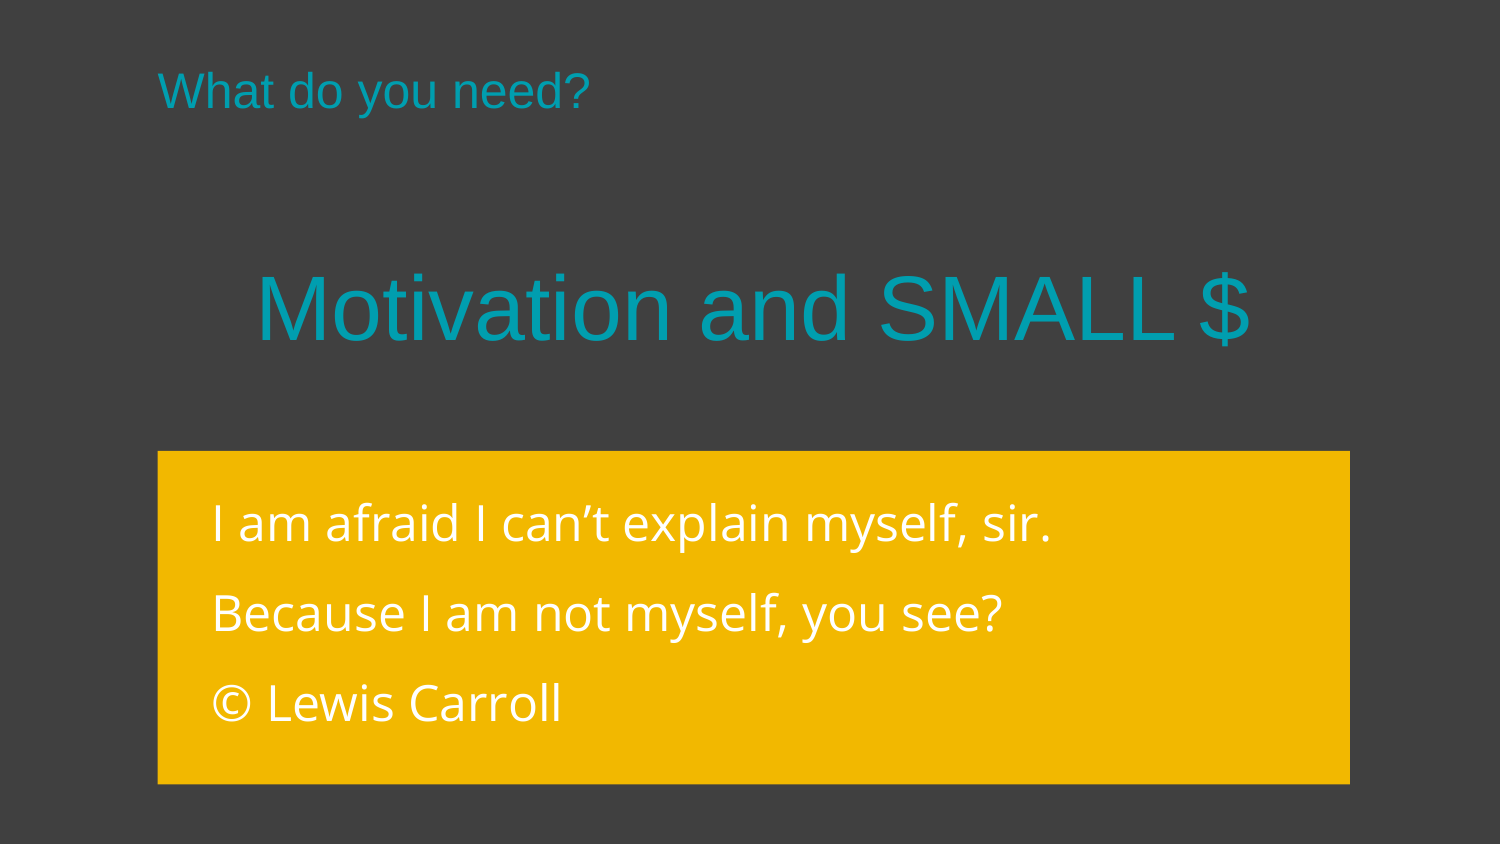

What do you need?
Motivation and SMALL $

I am afraid I can’t explain myself, sir.
Because I am not myself, you see?
© Lewis Carroll